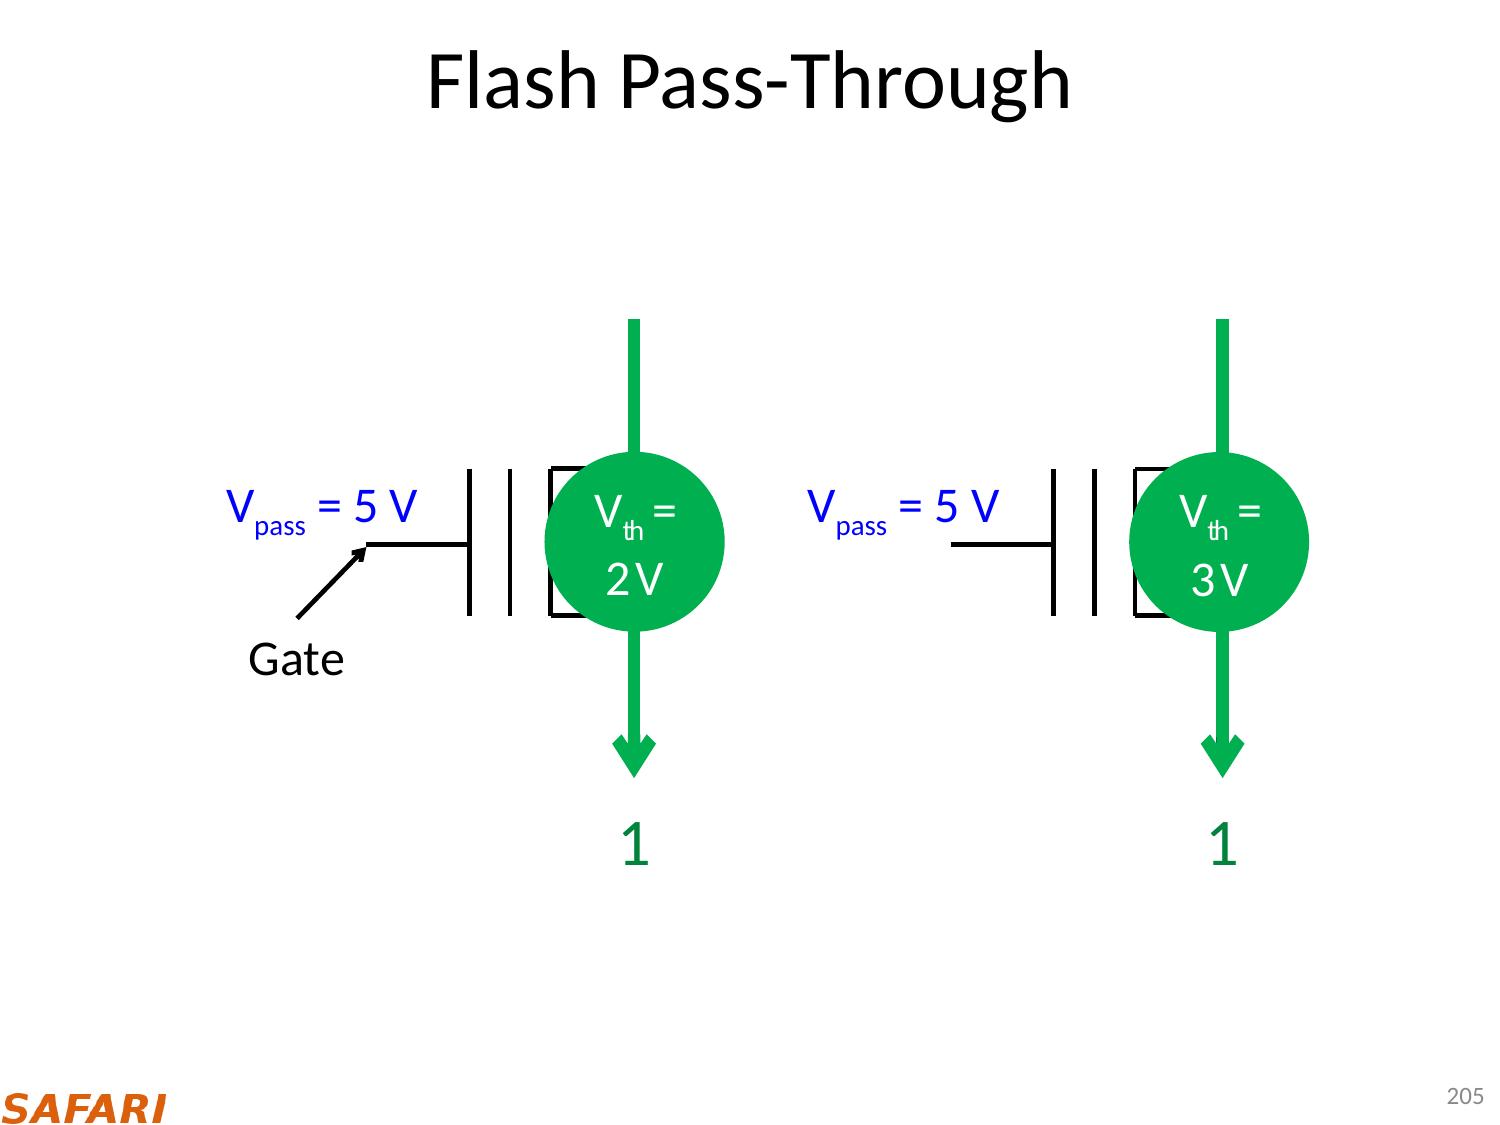

# Flash Pass-Through
Vth = 2 V
Vth = 3 V
Vpass = 5 V
Vpass = 5 V
Gate
1
1
205